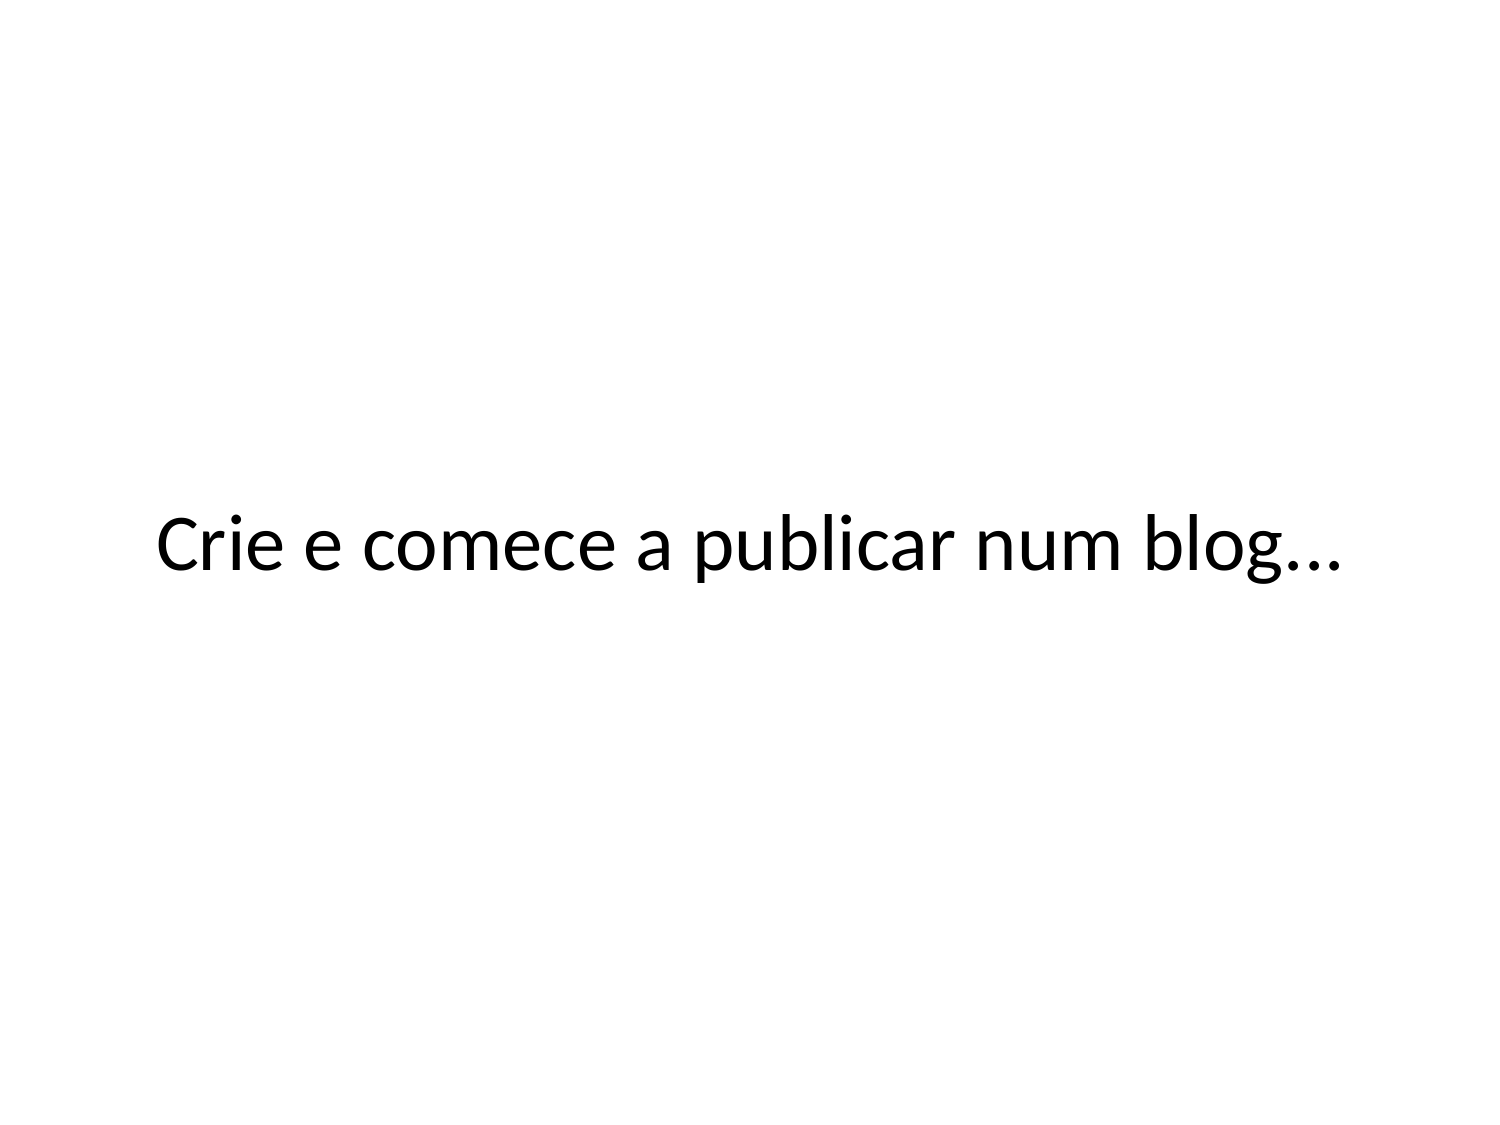

# Crie e comece a publicar num blog...